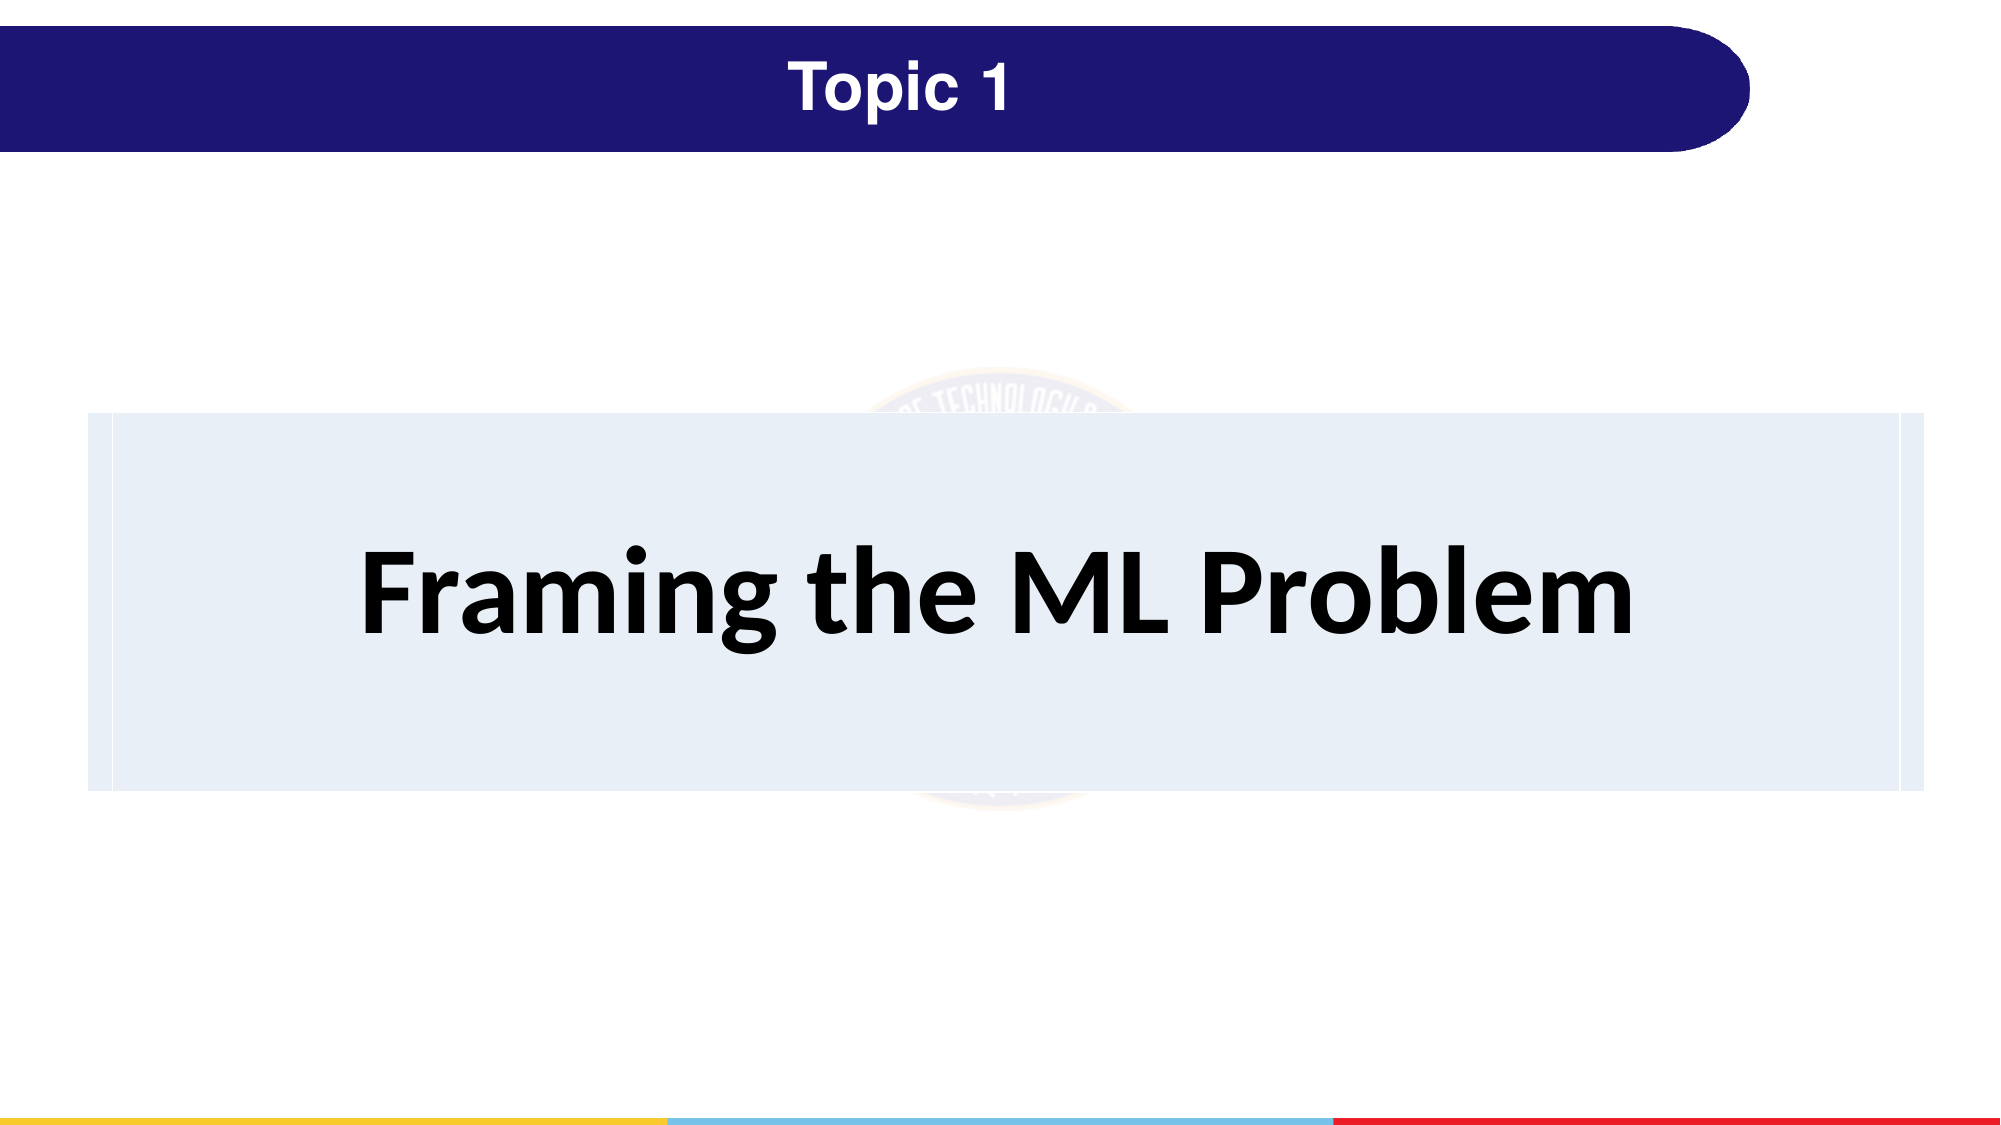

# Topic 1
|  | Framing the ML Problem |  |
| --- | --- | --- |